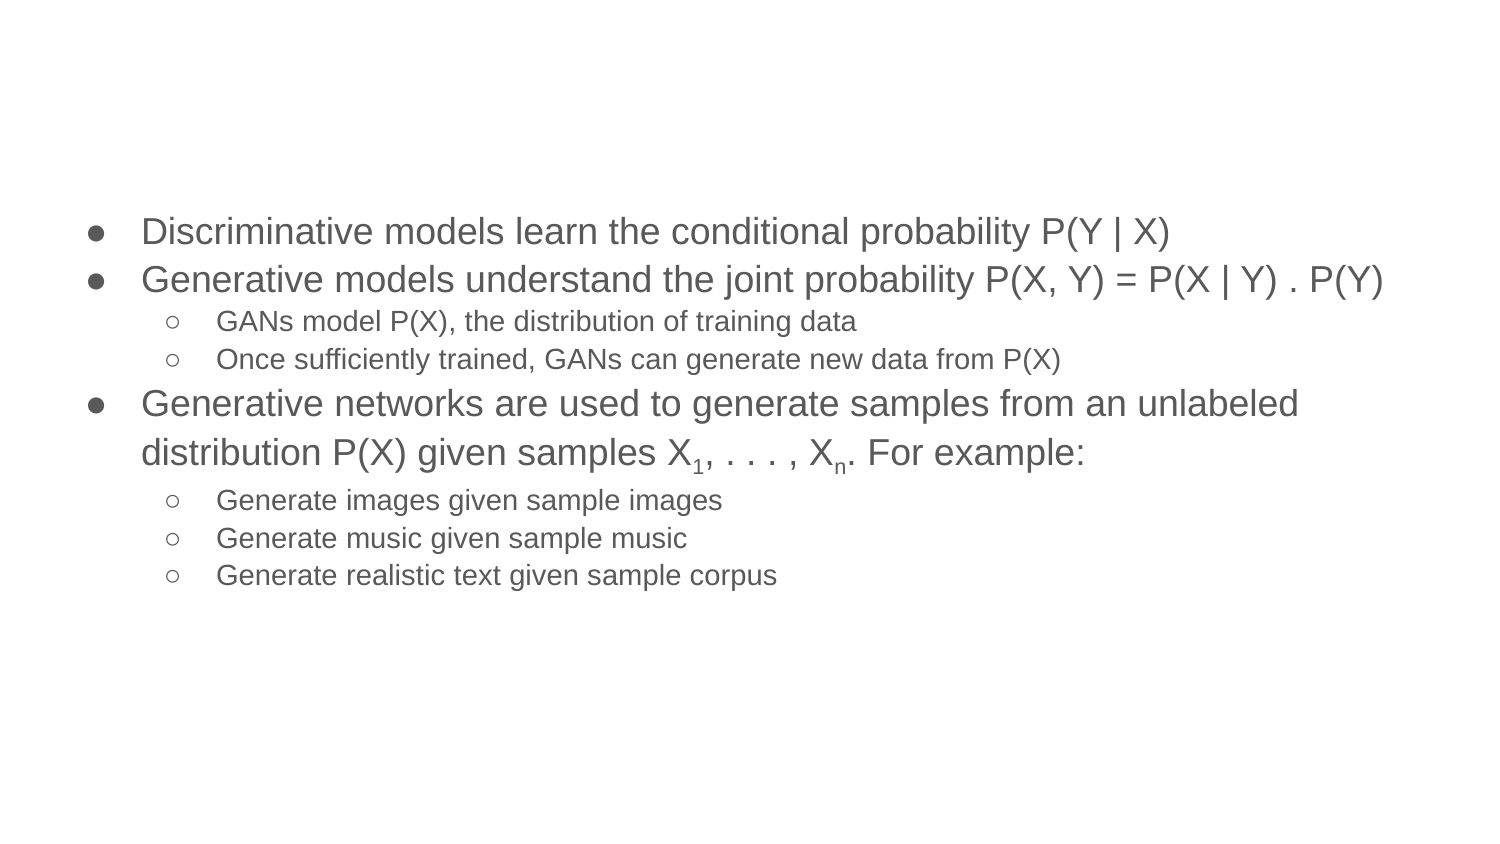

Discriminative models learn the conditional probability P(Y | X)
Generative models understand the joint probability P(X, Y) = P(X | Y) . P(Y)
GANs model P(X), the distribution of training data
Once sufficiently trained, GANs can generate new data from P(X)
Generative networks are used to generate samples from an unlabeled distribution P(X) given samples X1, . . . , Xn. For example:
Generate images given sample images
Generate music given sample music
Generate realistic text given sample corpus